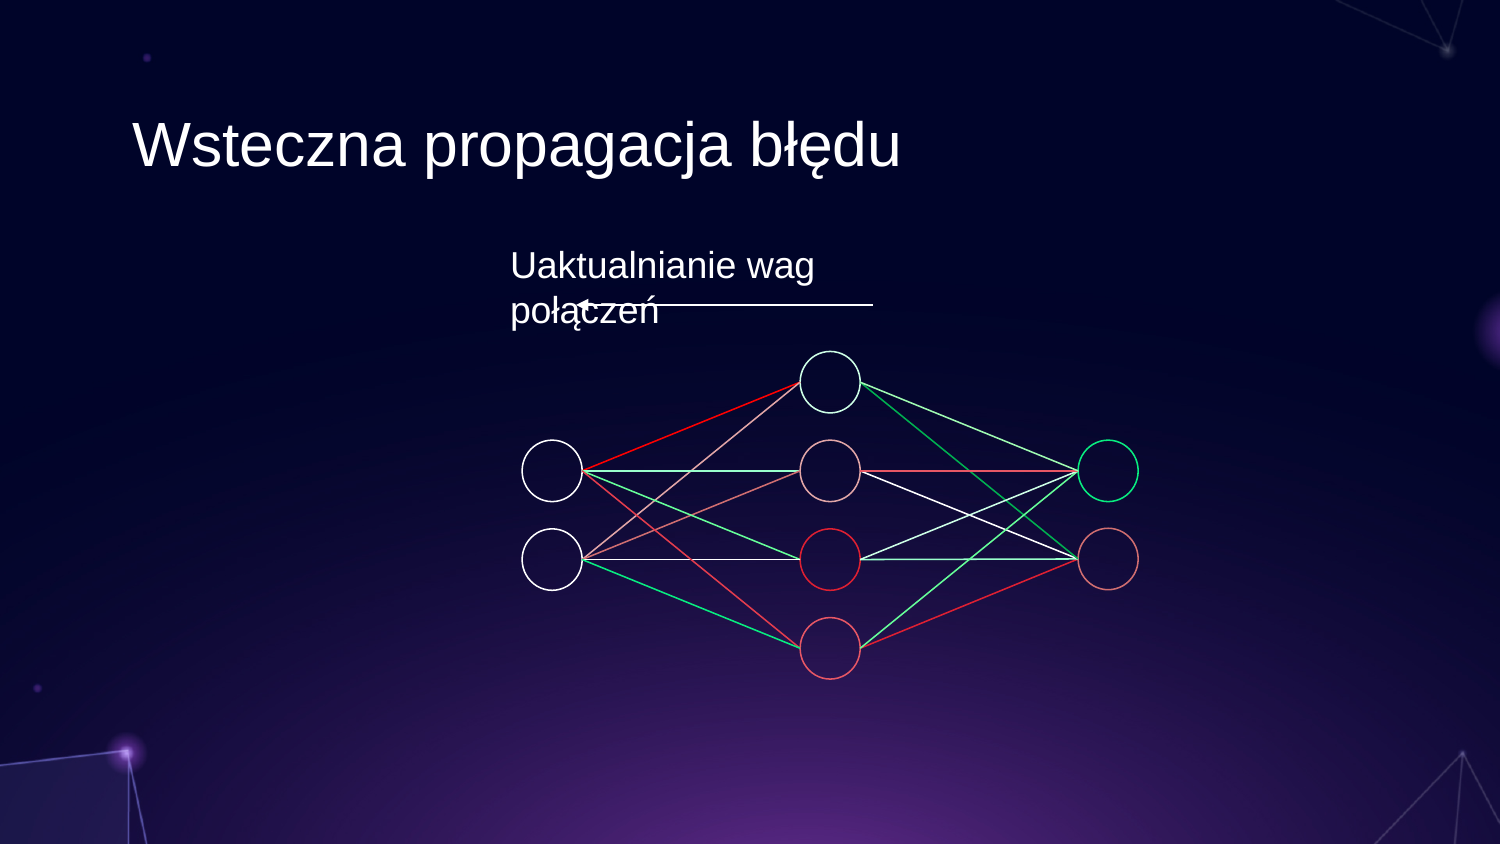

# Wsteczna propagacja błędu
Uaktualnianie wag połączeń